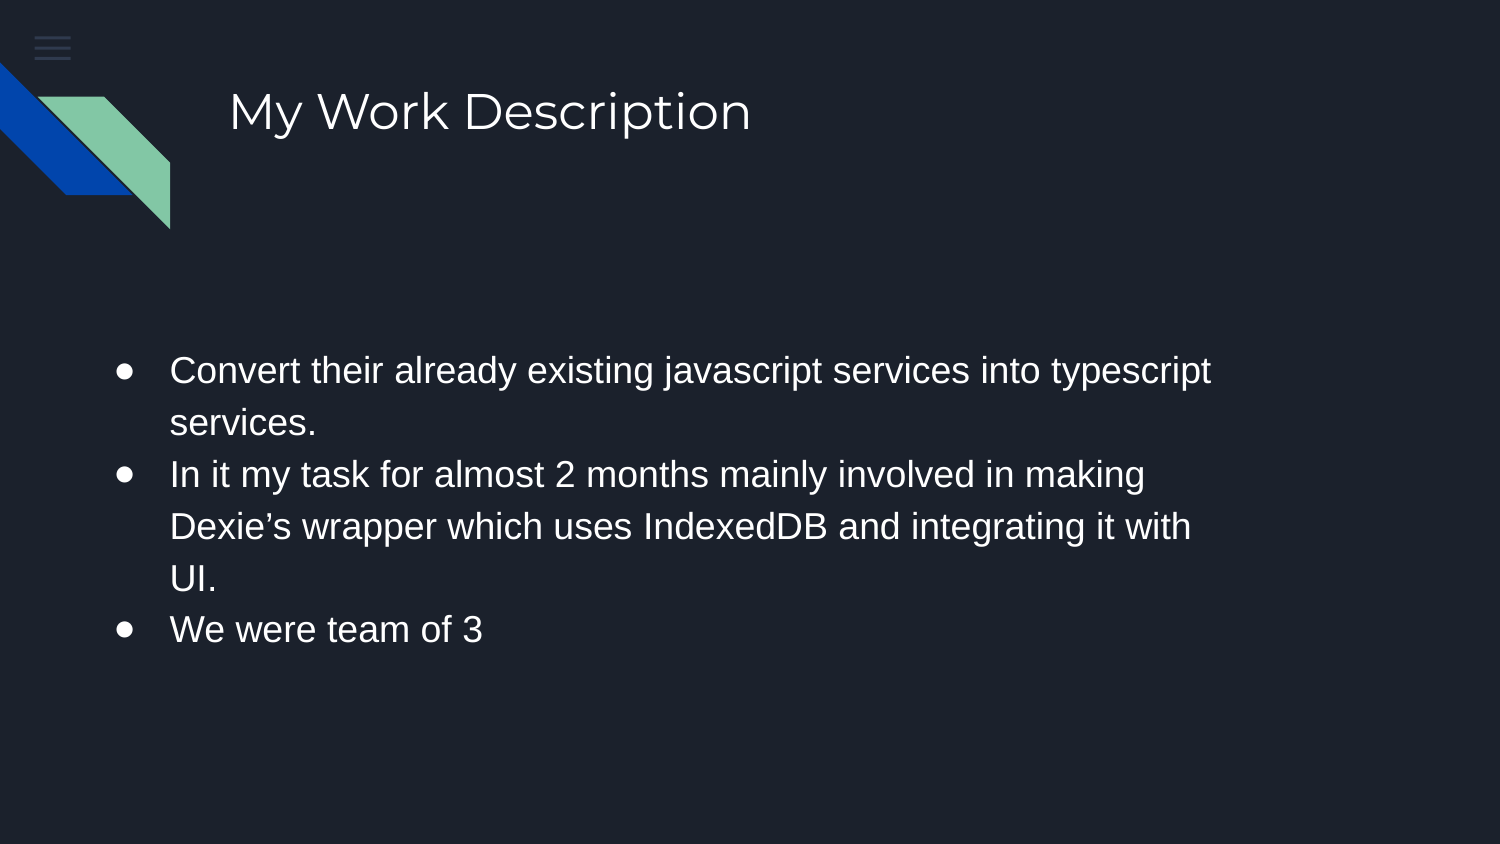

# My Work Description

Convert their already existing javascript services into typescript services.
In it my task for almost 2 months mainly involved in making  Dexie’s wrapper which uses IndexedDB and integrating it with UI.
We were team of 3